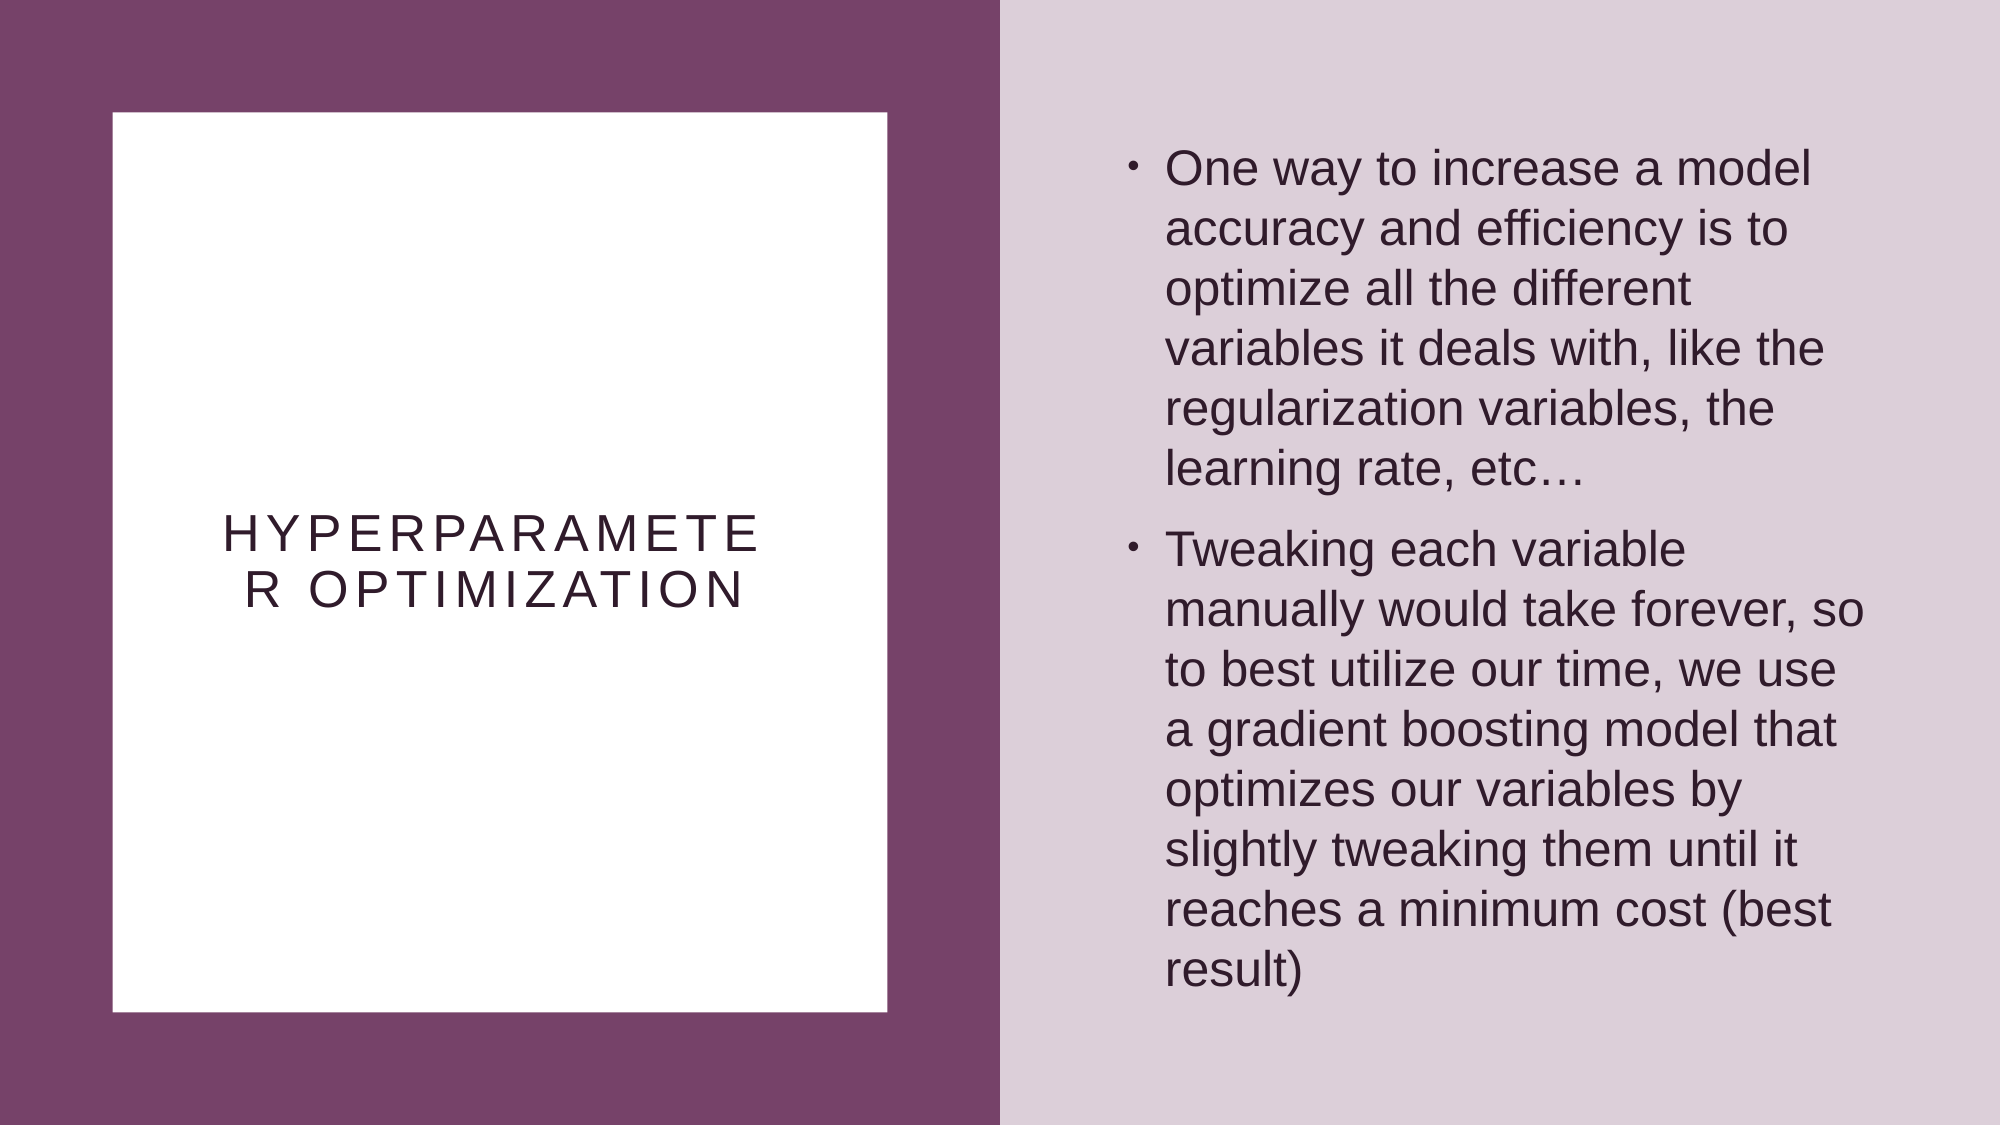

One way to increase a model accuracy and efficiency is to optimize all the different variables it deals with, like the regularization variables, the learning rate, etc…
Tweaking each variable manually would take forever, so to best utilize our time, we use a gradient boosting model that optimizes our variables by slightly tweaking them until it reaches a minimum cost (best result)

# Hyperparameter optimization